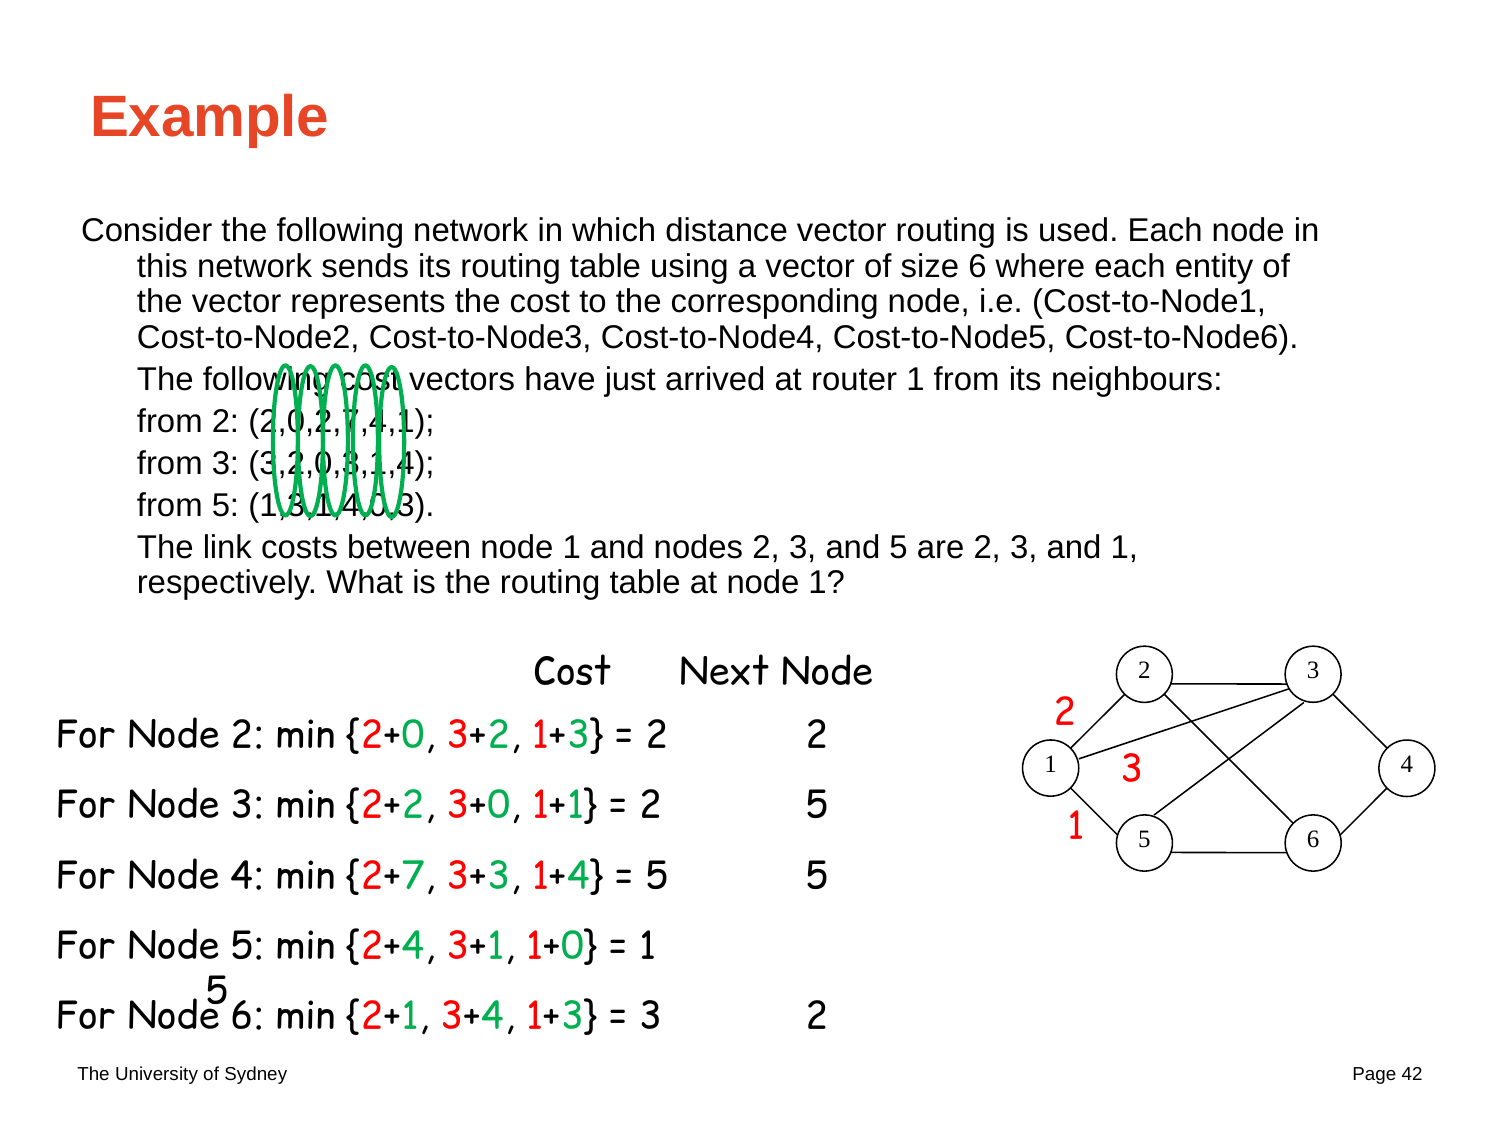

# Example
Consider the following network in which distance vector routing is used. Each node in this network sends its routing table using a vector of size 6 where each entity of the vector represents the cost to the corresponding node, i.e. (Cost-to-Node1, Cost-to-Node2, Cost-to-Node3, Cost-to-Node4, Cost-to-Node5, Cost-to-Node6).
	The following cost vectors have just arrived at router 1 from its neighbours:
	from 2: (2,0,2,7,4,1);
	from 3: (3,2,0,3,1,4);
	from 5: (1,3,1,4,0,3).
	The link costs between node 1 and nodes 2, 3, and 5 are 2, 3, and 1, respectively. What is the routing table at node 1?

2

3

1

4

5

6

Cost      Next Node
2
For Node 2: min {2+0, 3+2, 1+3} = 2	2
3
For Node 3: min {2+2, 3+0, 1+1} = 2      	5
1
For Node 4: min {2+7, 3+3, 1+4} = 5	5
For Node 5: min {2+4, 3+1, 1+0} = 1		5
For Node 6: min {2+1, 3+4, 1+3} = 3	2